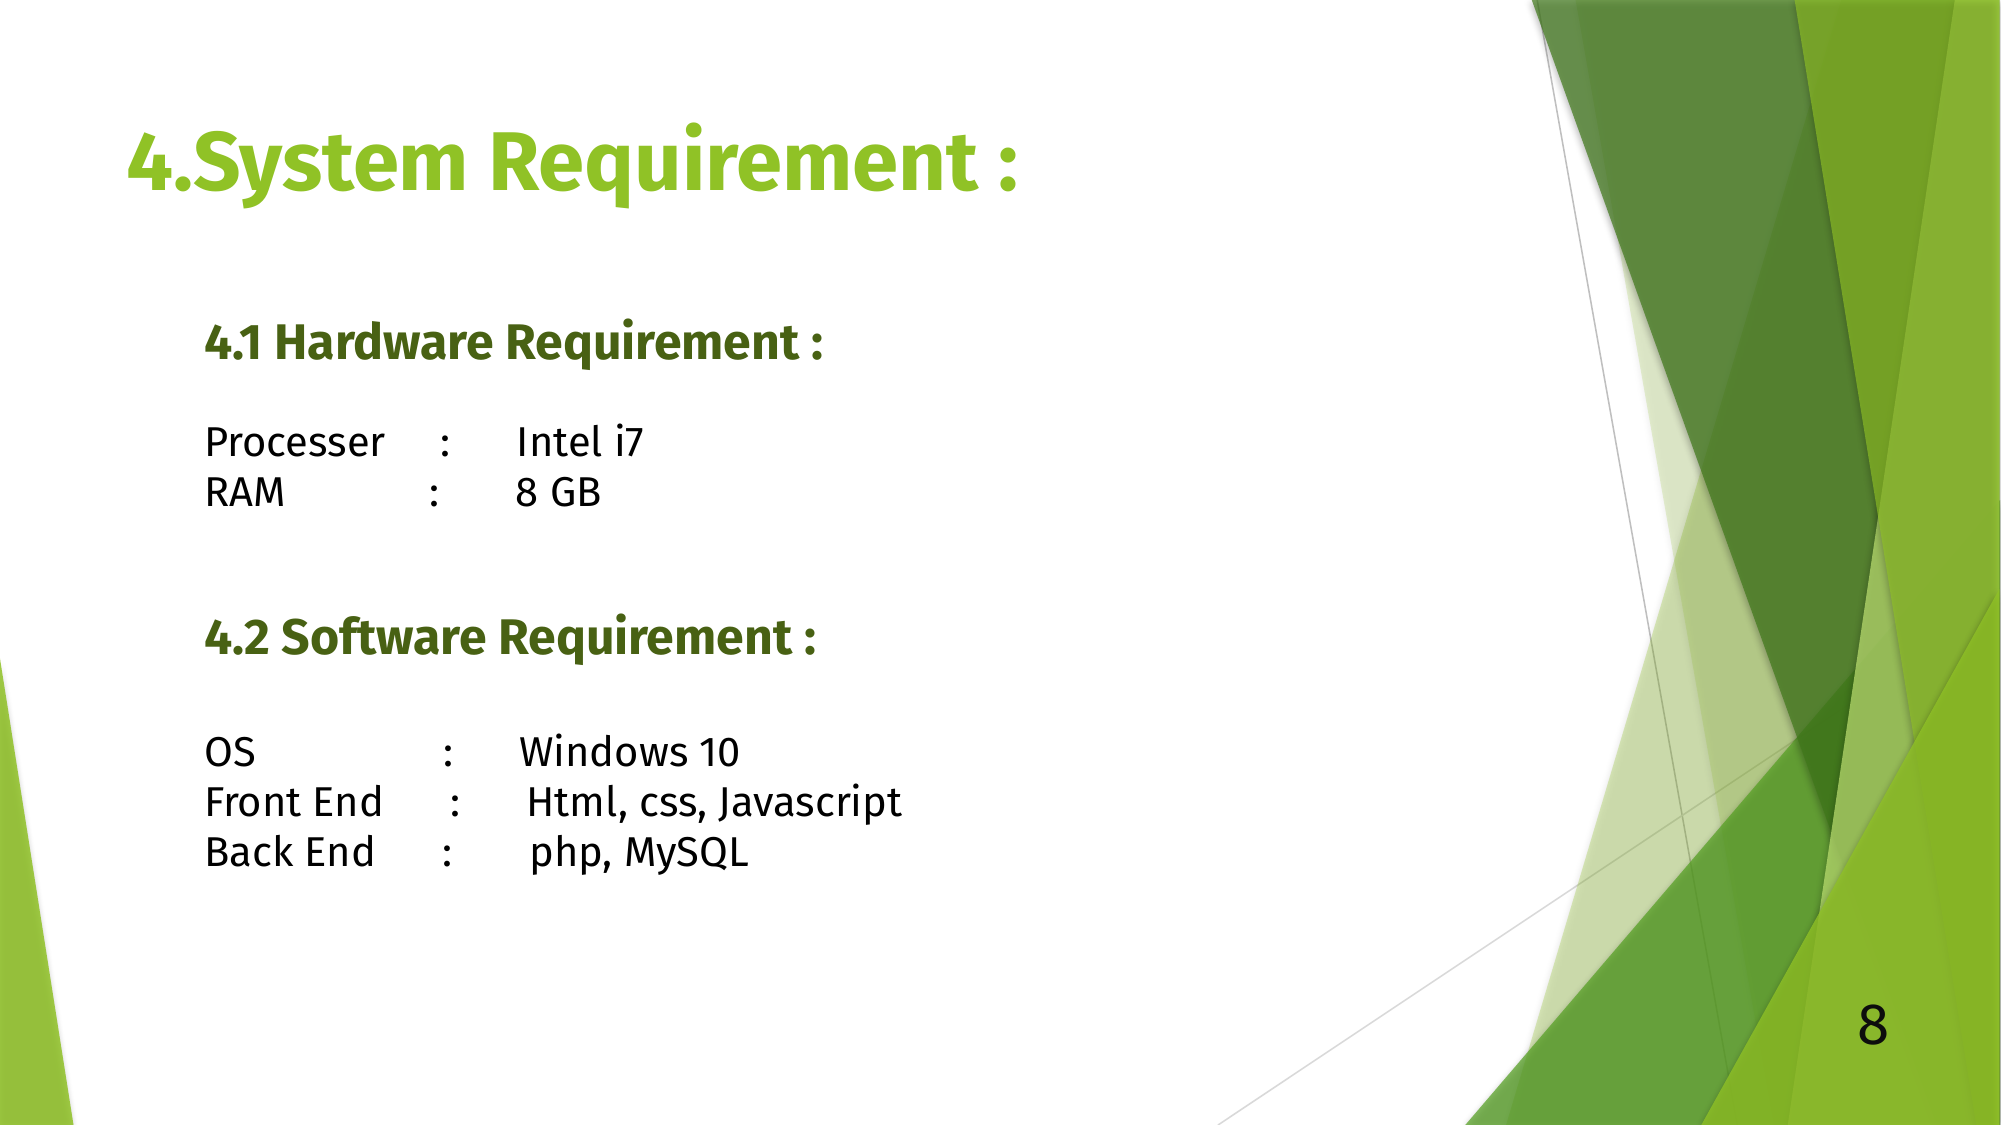

# 4.System Requirement :
4.1 Hardware Requirement :

Processer     :      Intel i7
RAM             :       8 GB

4.2 Software Requirement :

OS                 :      Windows 10
Front End      :      Html, css, Javascript
Back End      :       php, MySQL
8